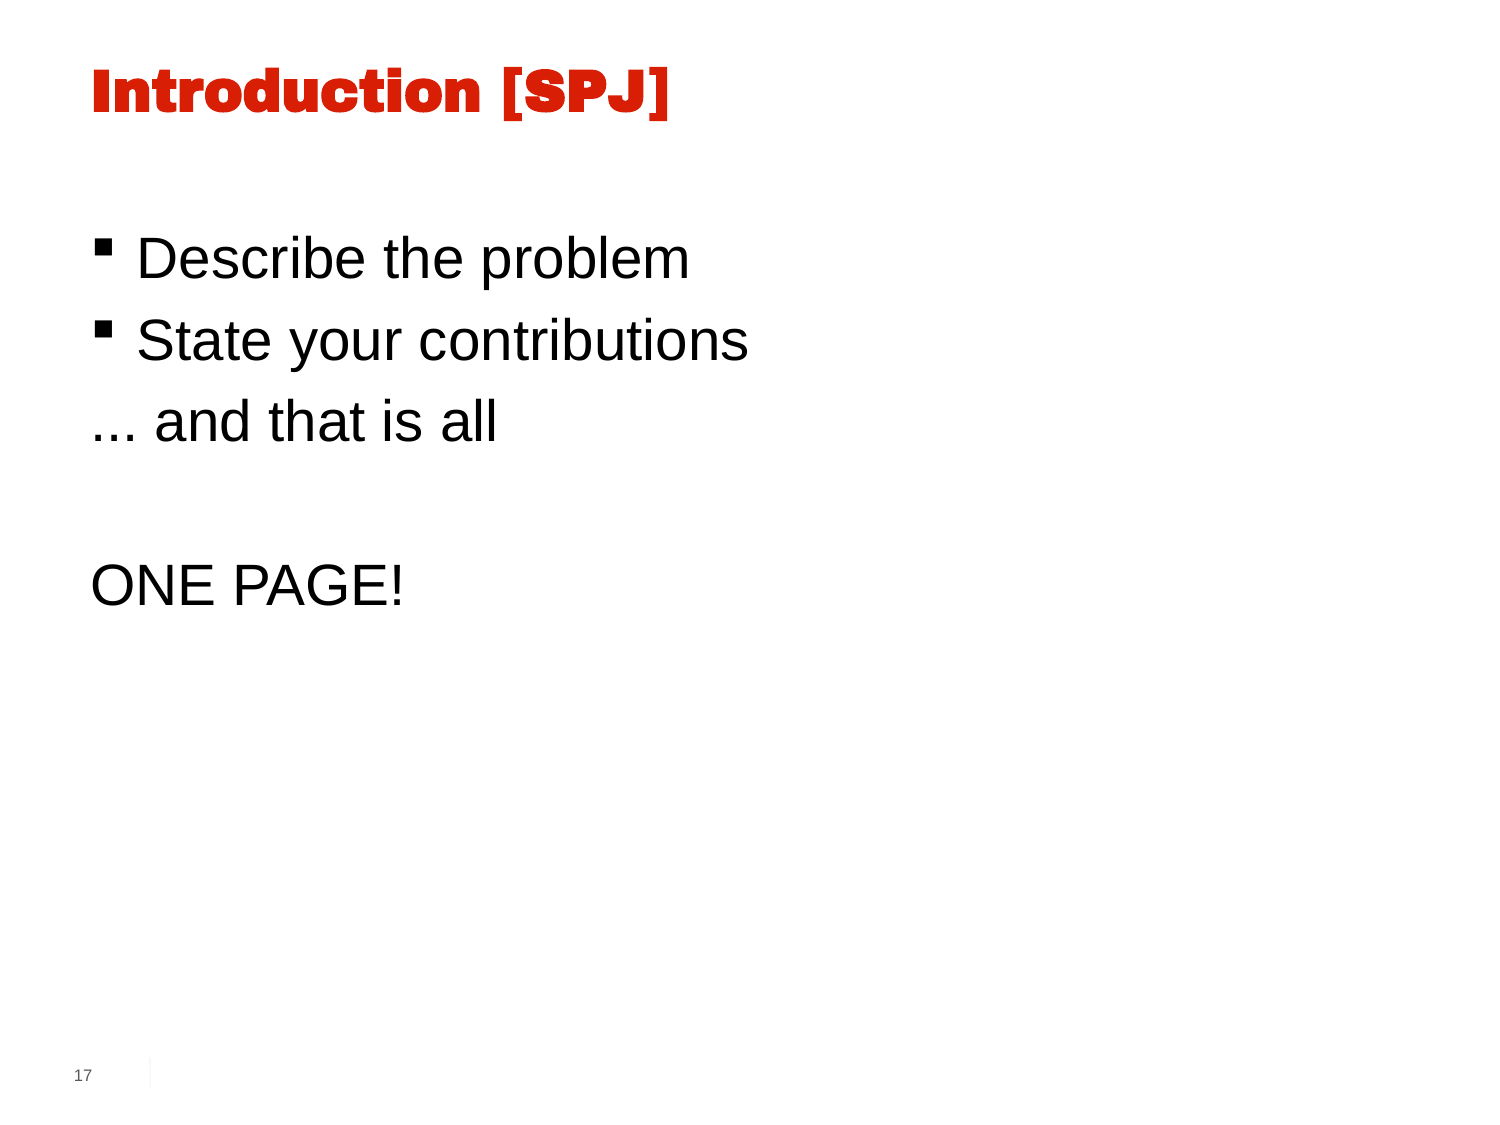

# Introduction [SPJ]
Describe the problem
State your contributions
... and that is all

ONE PAGE!

17